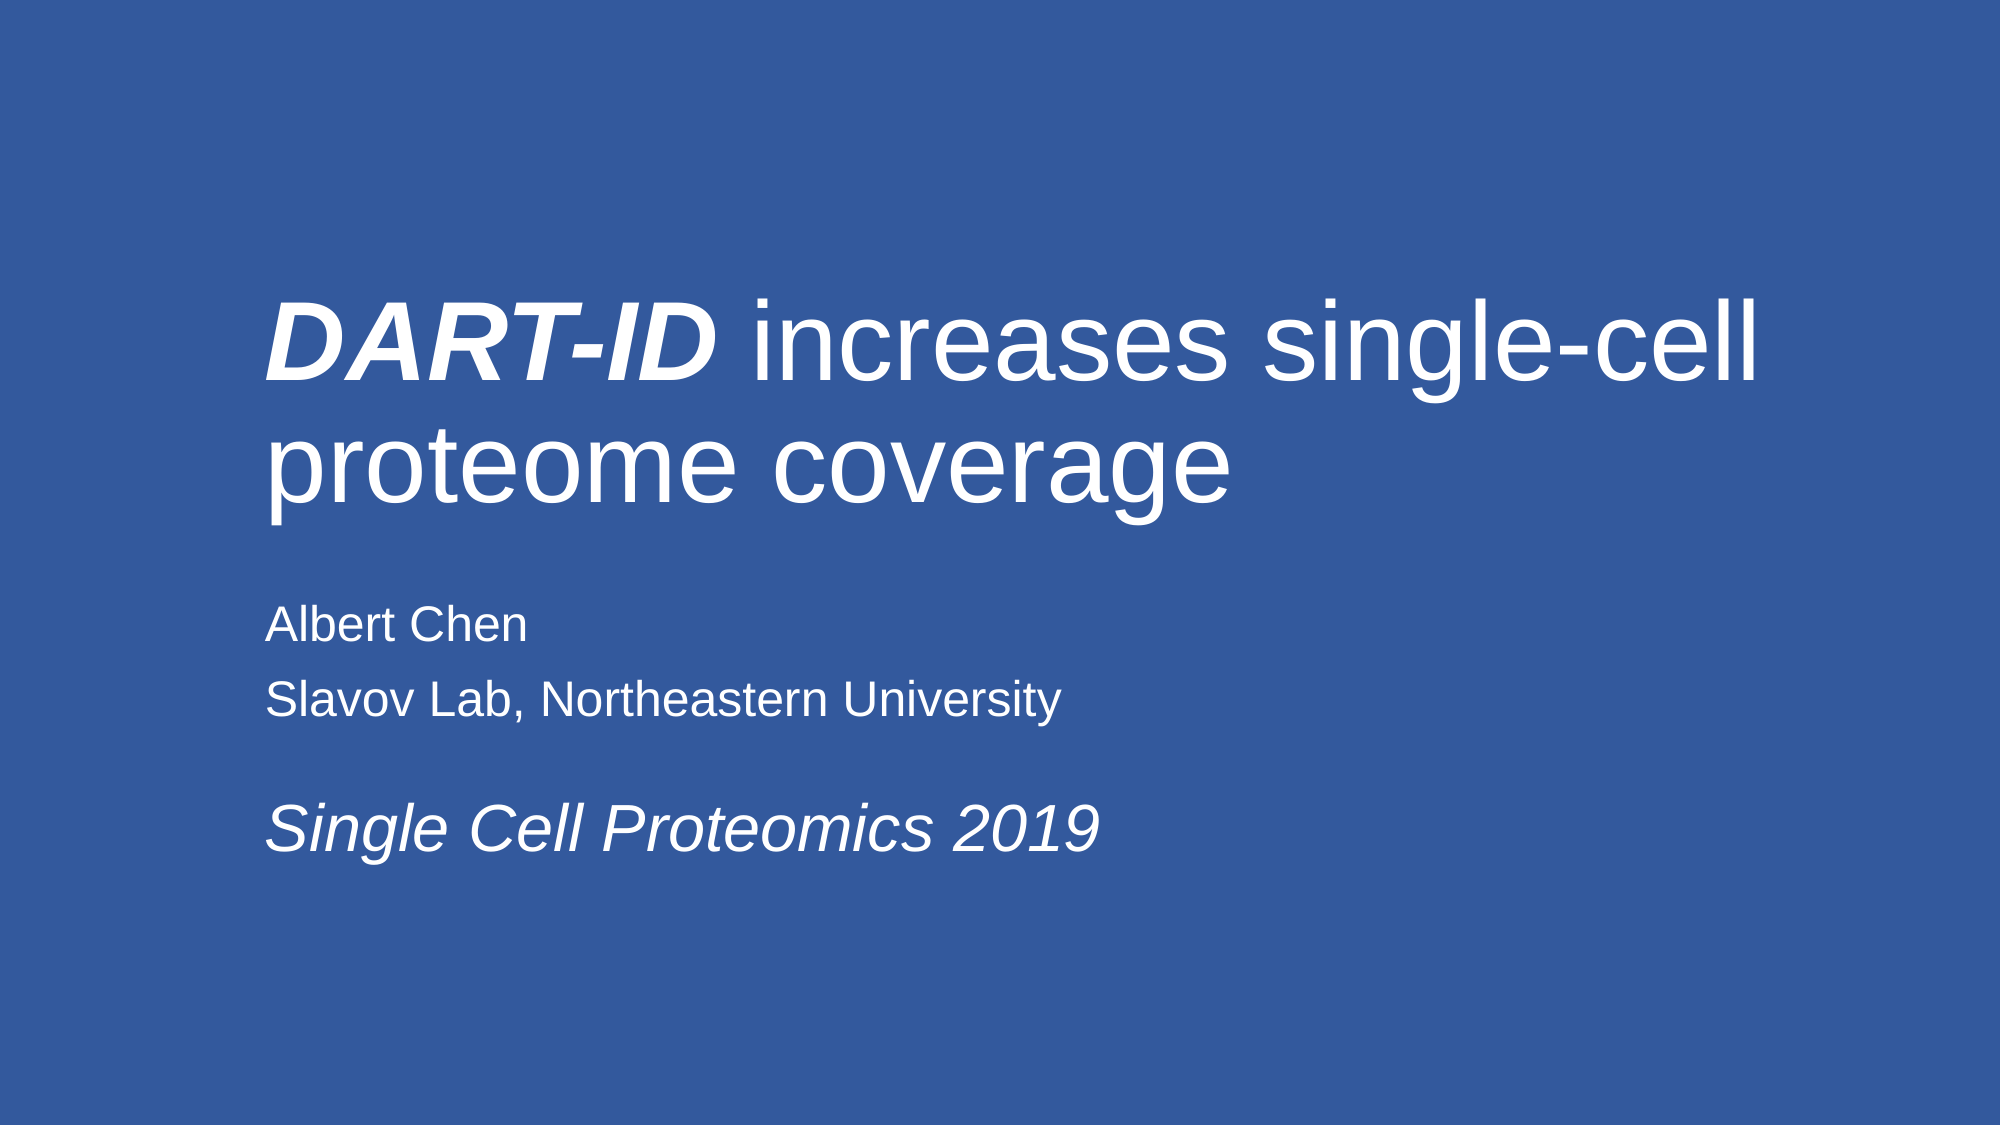

# DART-ID increases single-cell proteome coverage
Albert Chen
Slavov Lab, Northeastern University

Single Cell Proteomics 2019